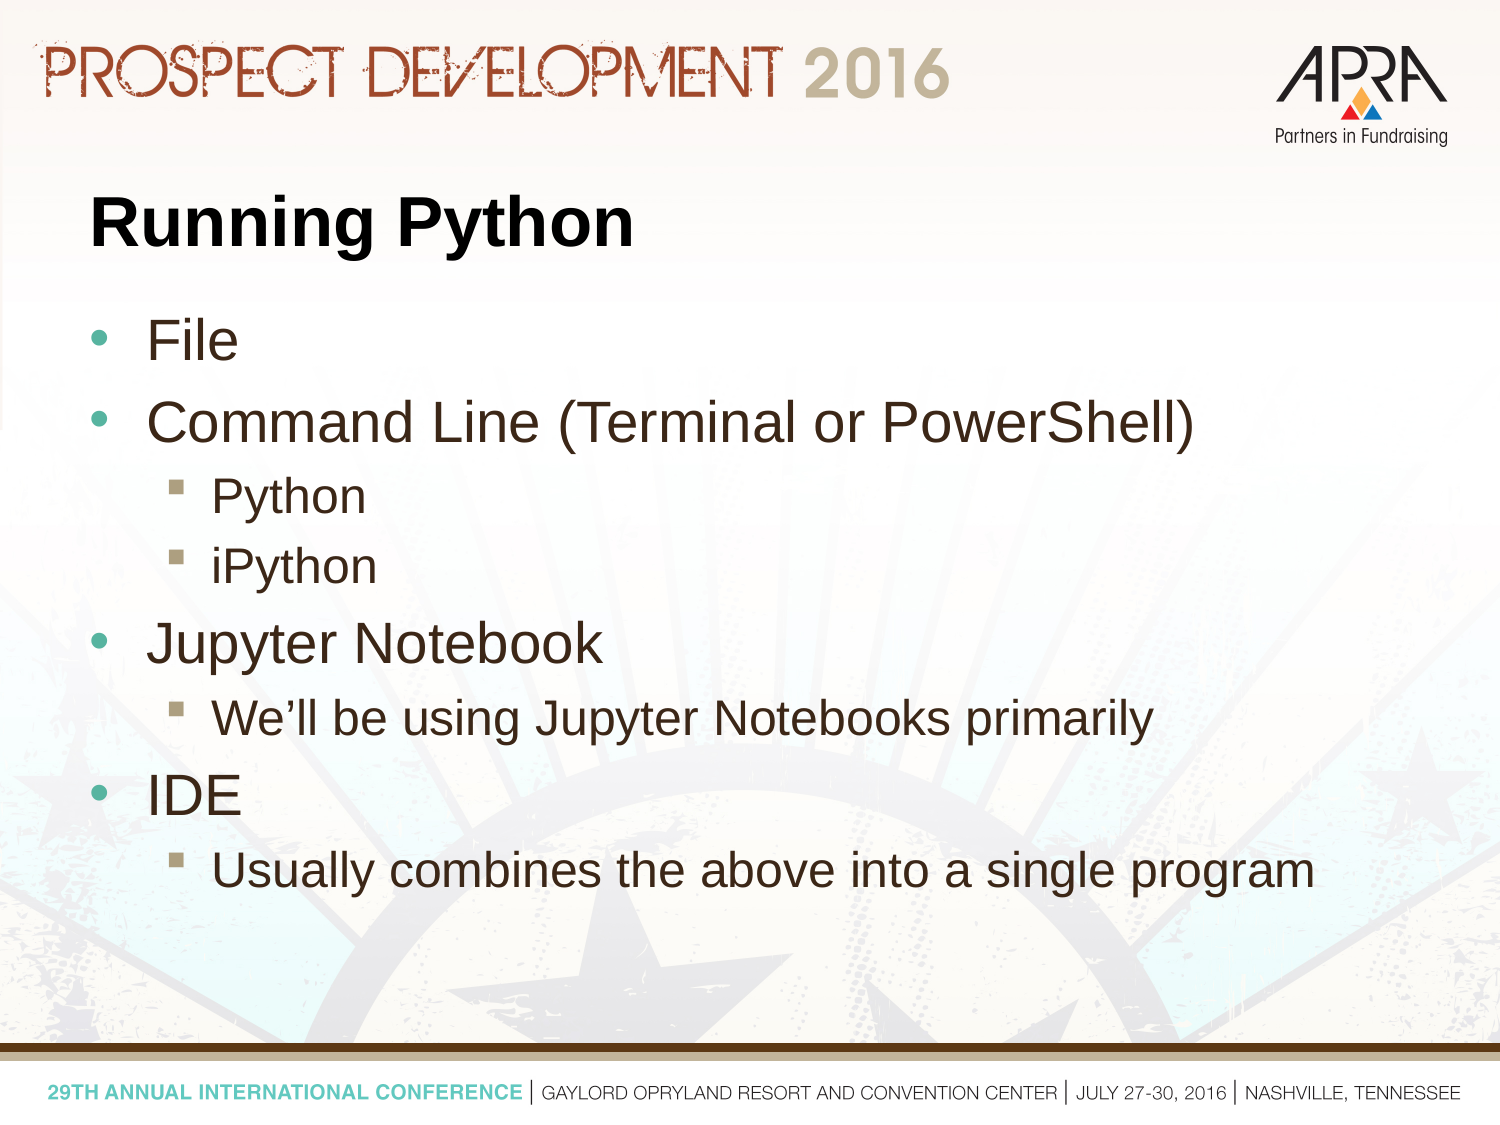

# Running Python
File
Command Line (Terminal or PowerShell)
Python
iPython
Jupyter Notebook
We’ll be using Jupyter Notebooks primarily
IDE
Usually combines the above into a single program